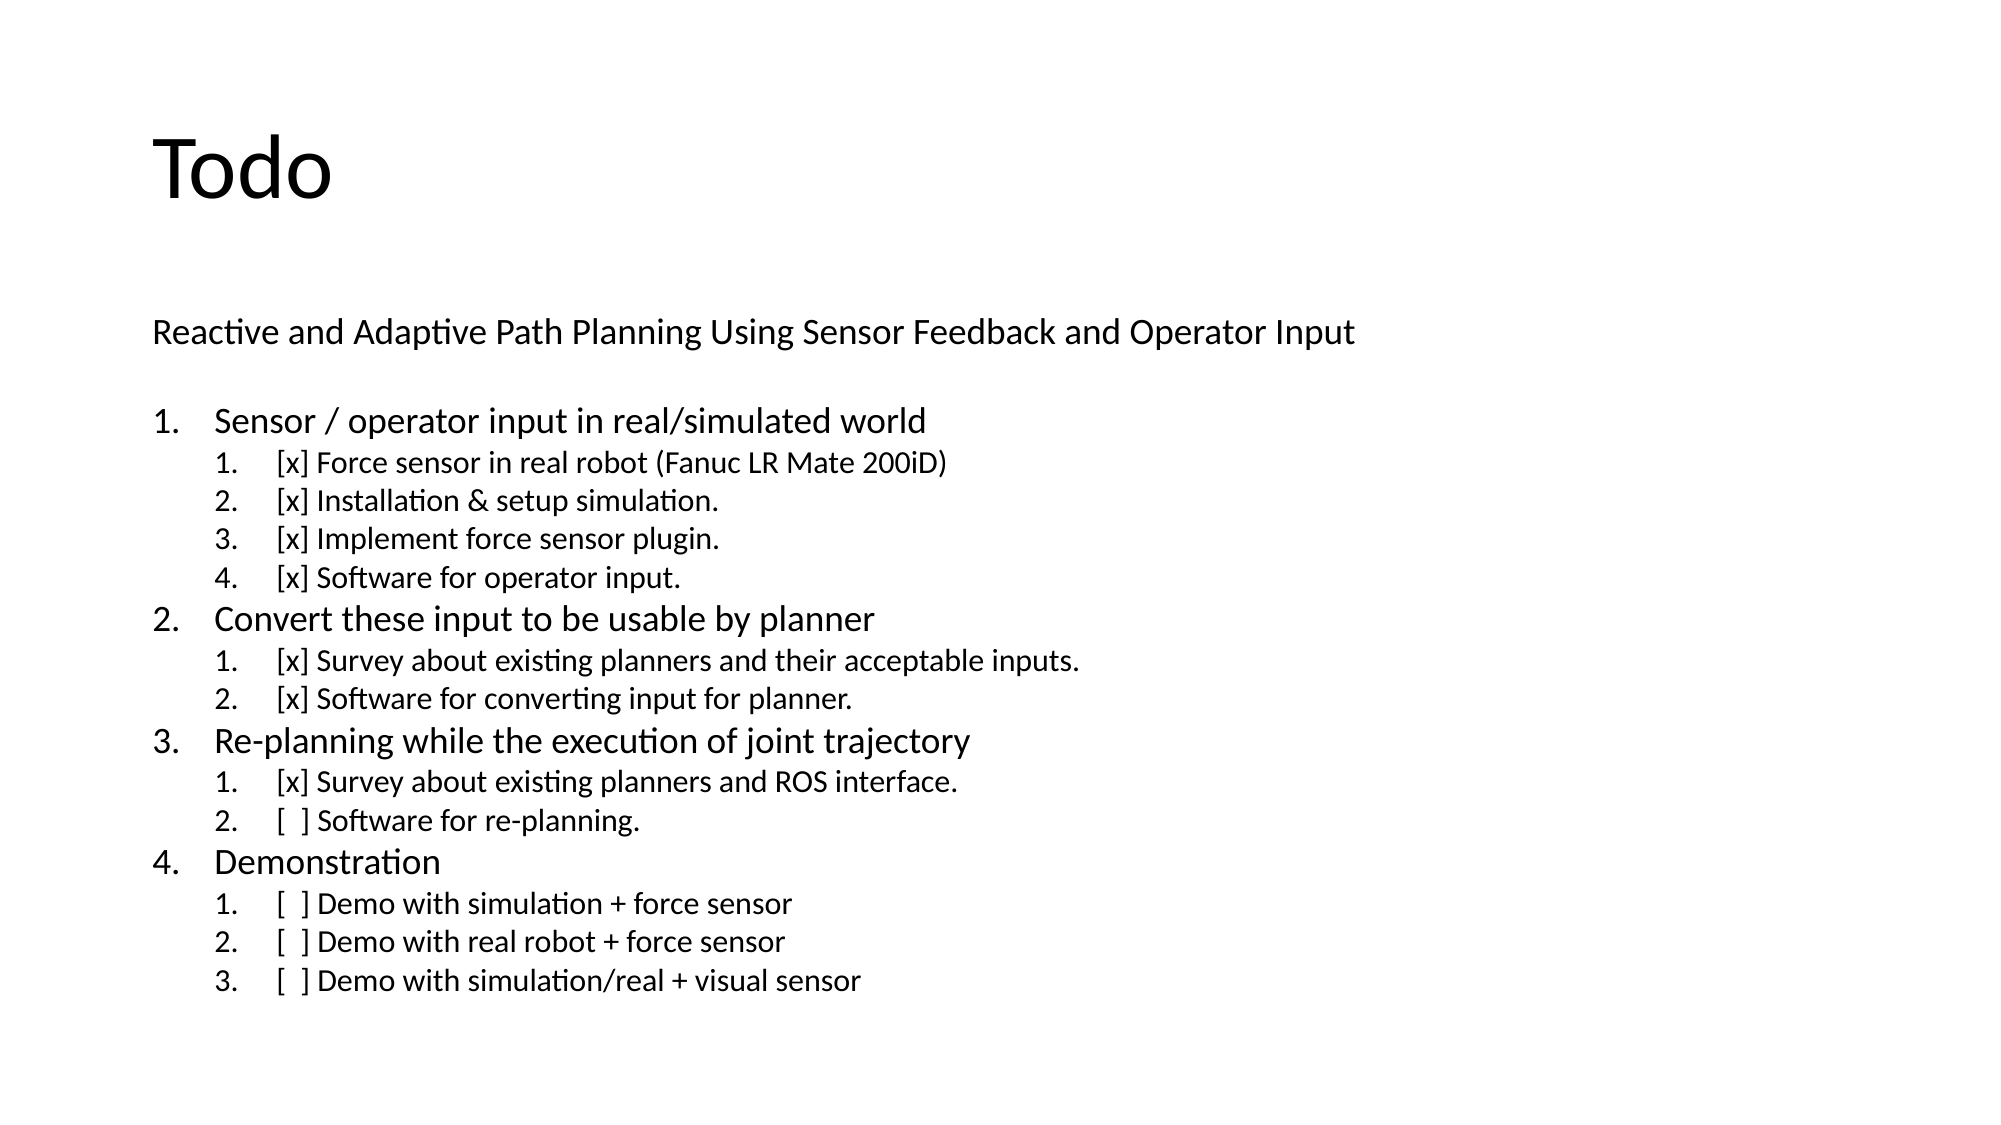

# Todo
Reactive and Adaptive Path Planning Using Sensor Feedback and Operator Input

Sensor / operator input in real/simulated world
[x] Force sensor in real robot (Fanuc LR Mate 200iD)
[x] Installation & setup simulation.
[x] Implement force sensor plugin.
[x] Software for operator input.
Convert these input to be usable by planner
[x] Survey about existing planners and their acceptable inputs.
[x] Software for converting input for planner.
Re-planning while the execution of joint trajectory
[x] Survey about existing planners and ROS interface.
[  ] Software for re-planning.
Demonstration
[  ] Demo with simulation + force sensor
[  ] Demo with real robot + force sensor
[  ] Demo with simulation/real + visual sensor